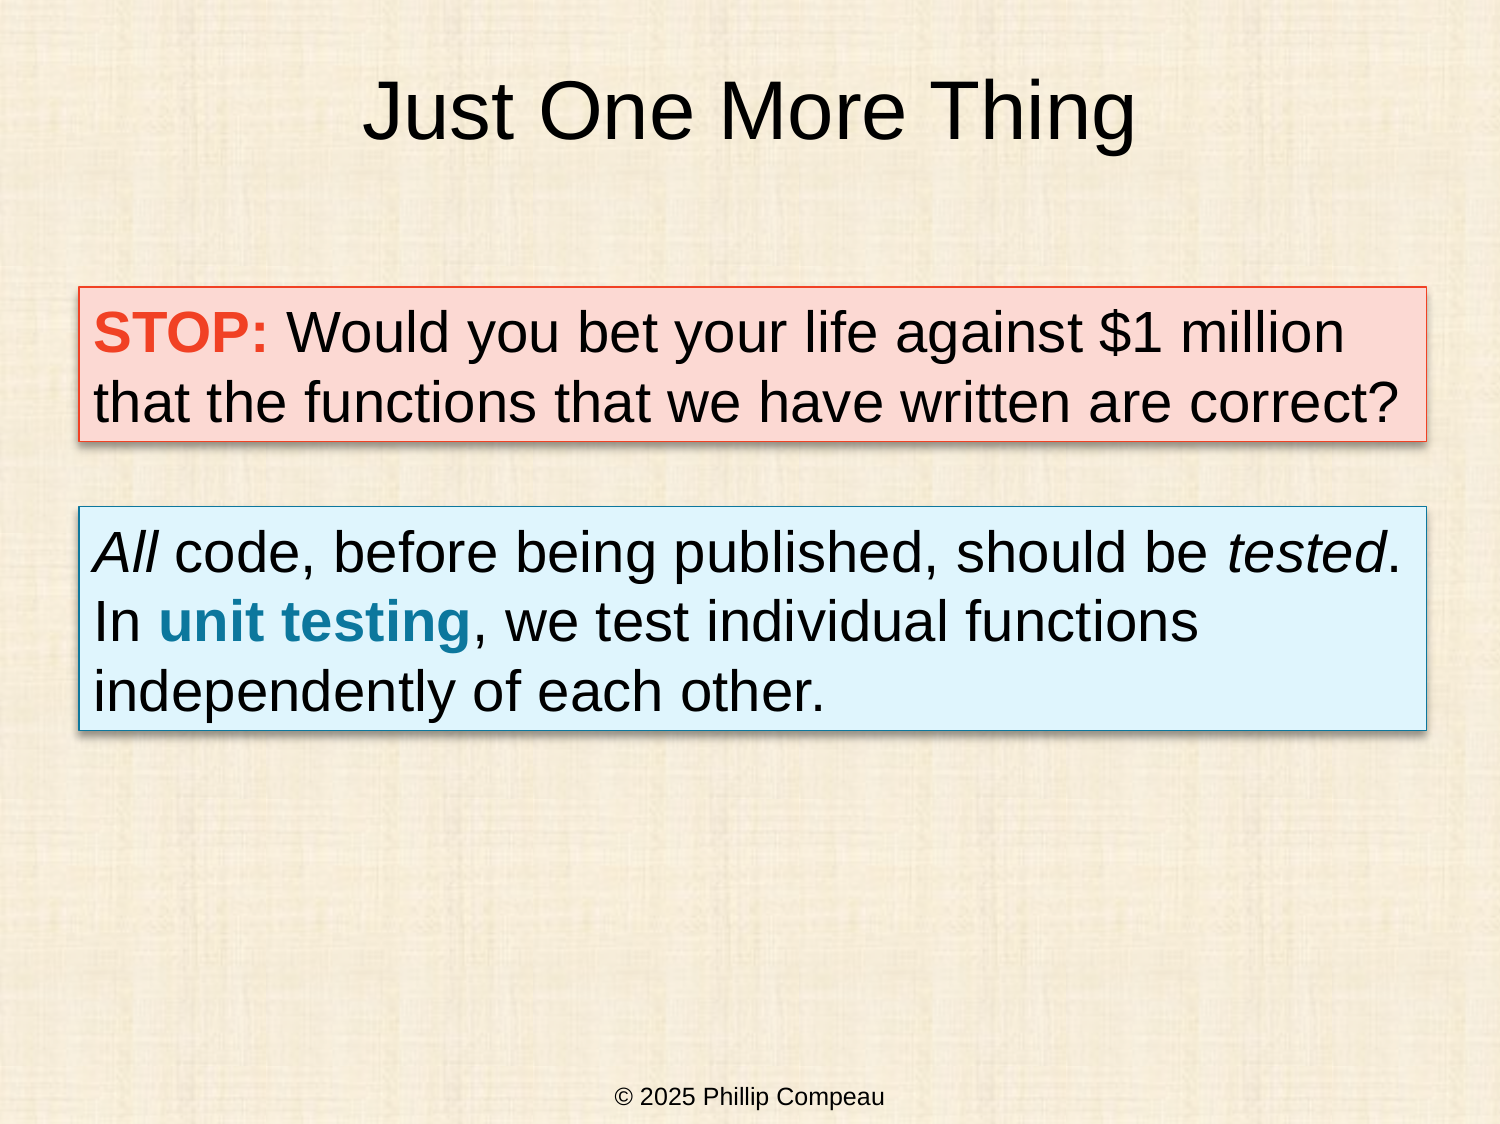

# Just One More Thing
STOP: Would you bet your life against $1 million that the functions that we have written are correct?
All code, before being published, should be tested. In unit testing, we test individual functions independently of each other.
© 2025 Phillip Compeau